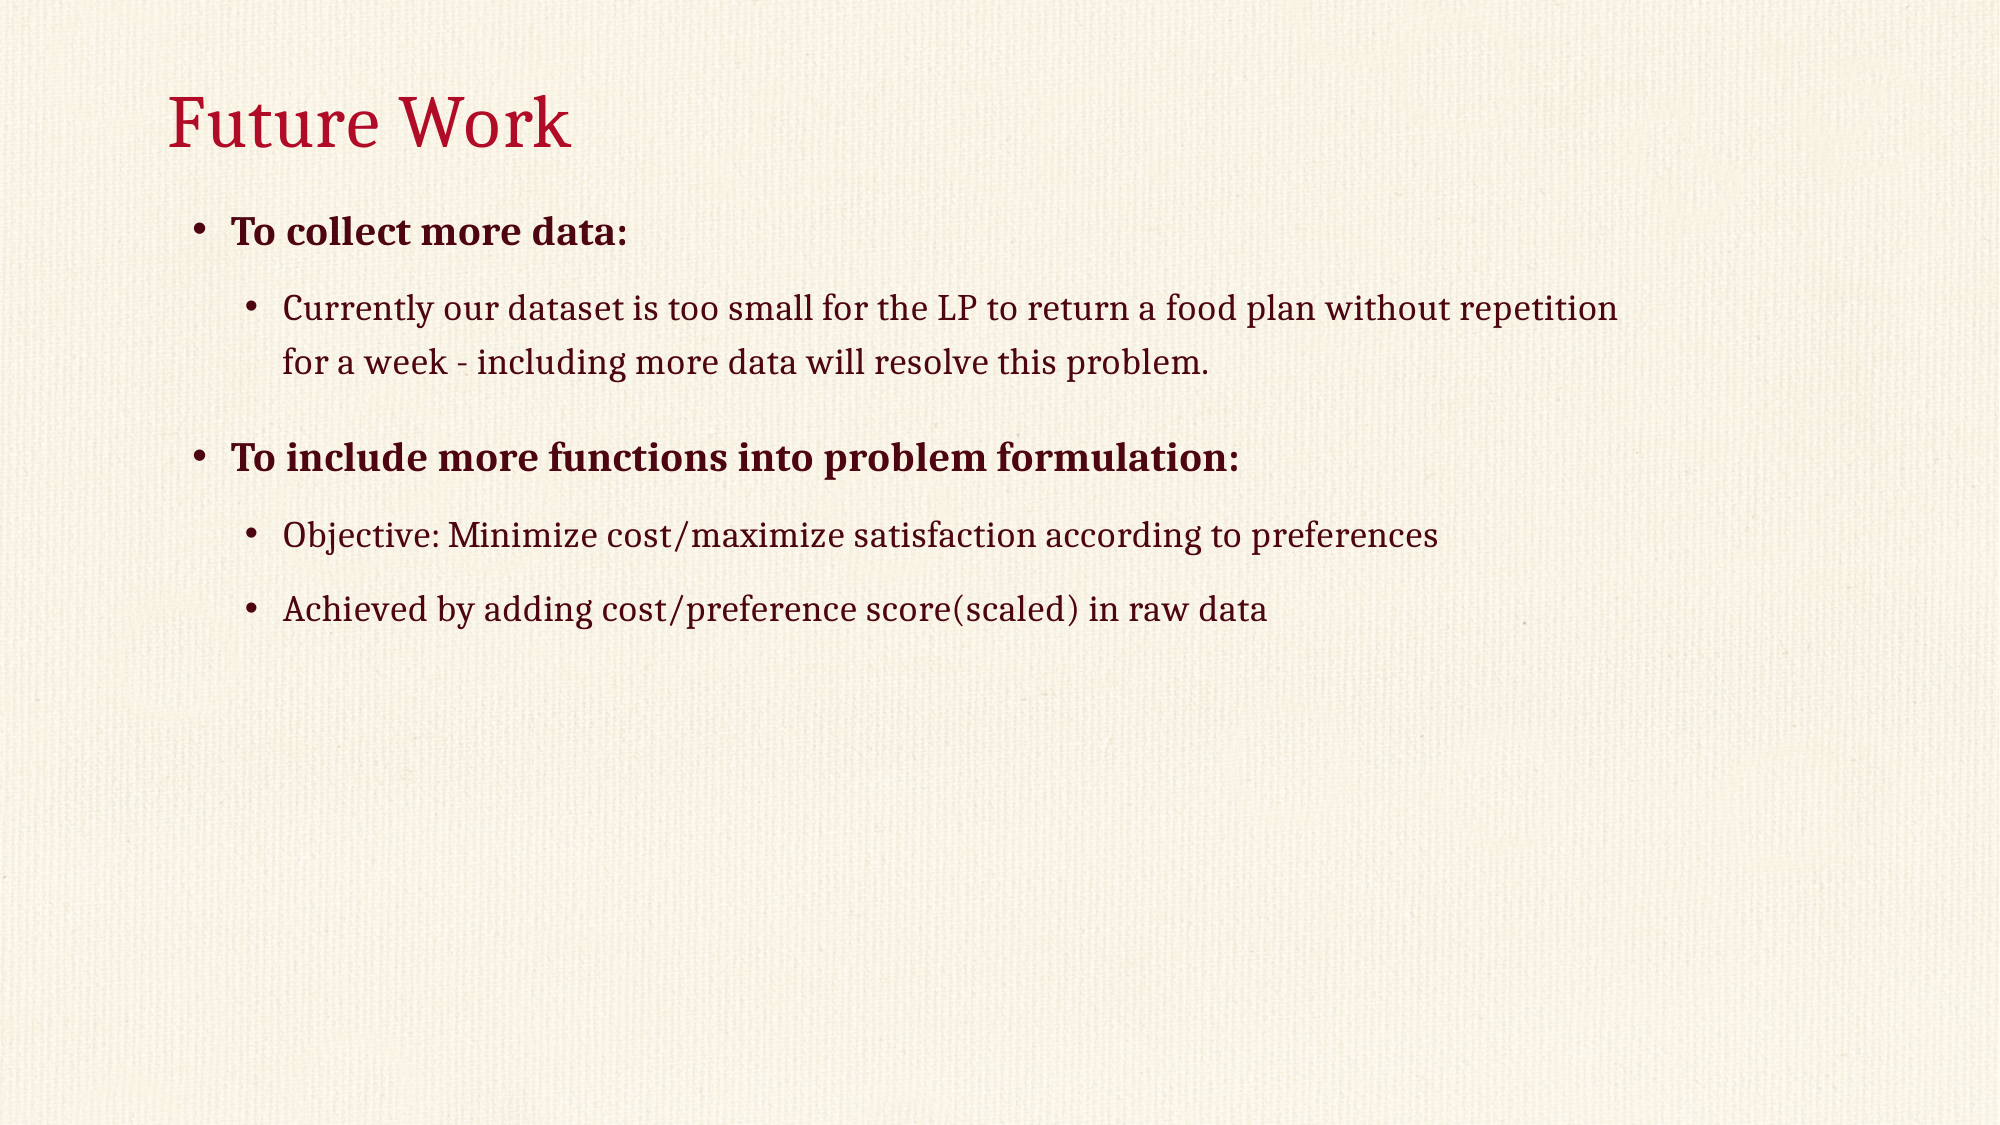

Future Work
To collect more data:
Currently our dataset is too small for the LP to return a food plan without repetition for a week - including more data will resolve this problem.
To include more functions into problem formulation:
Objective: Minimize cost/maximize satisfaction according to preferences
Achieved by adding cost/preference score(scaled) in raw data